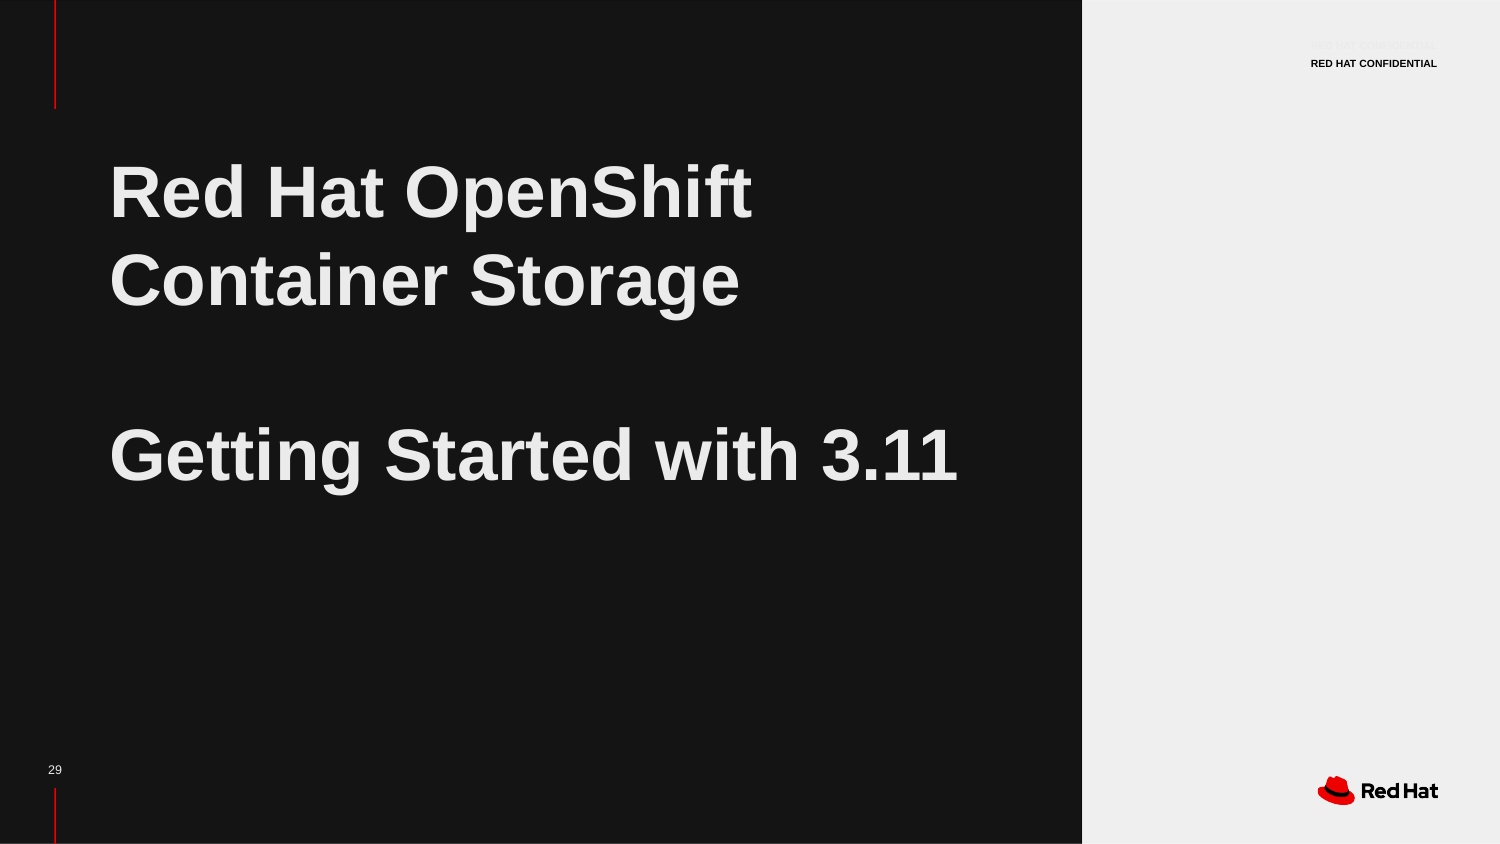

# Red Hat OpenShift Container Storage

Getting Started with 3.11
29